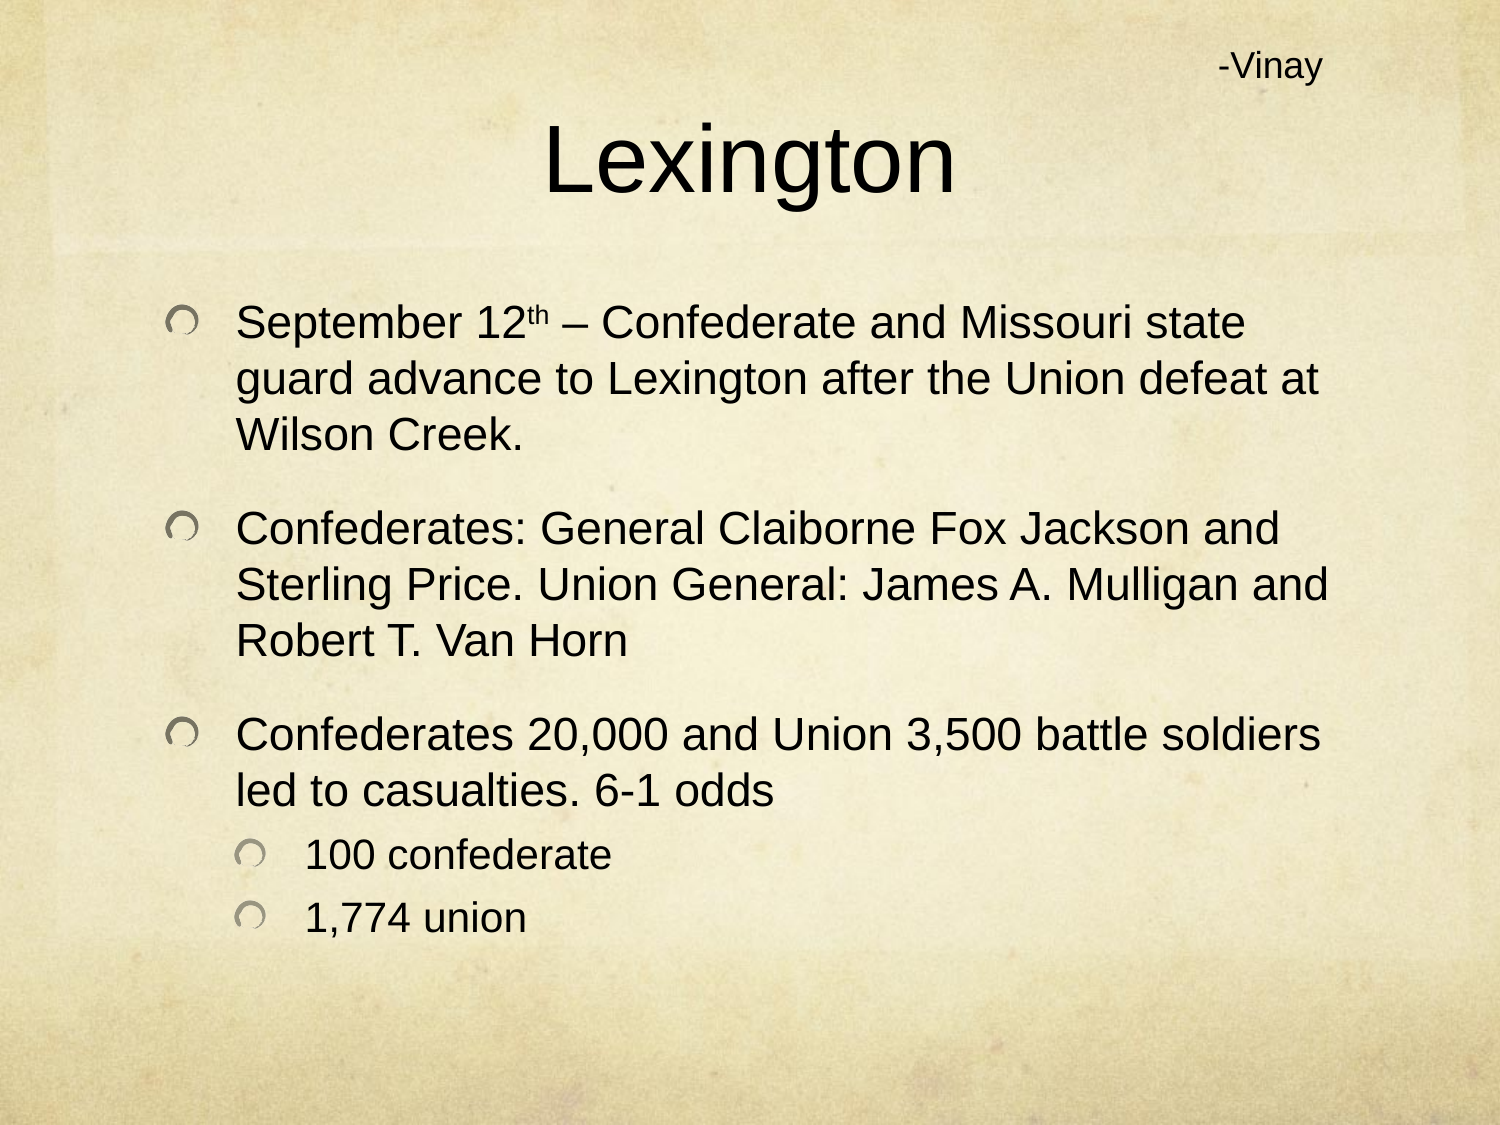

-Vinay
# Lexington
September 12th – Confederate and Missouri state guard advance to Lexington after the Union defeat at Wilson Creek.
Confederates: General Claiborne Fox Jackson and Sterling Price. Union General: James A. Mulligan and Robert T. Van Horn
Confederates 20,000 and Union 3,500 battle soldiers led to casualties. 6-1 odds
100 confederate
1,774 union